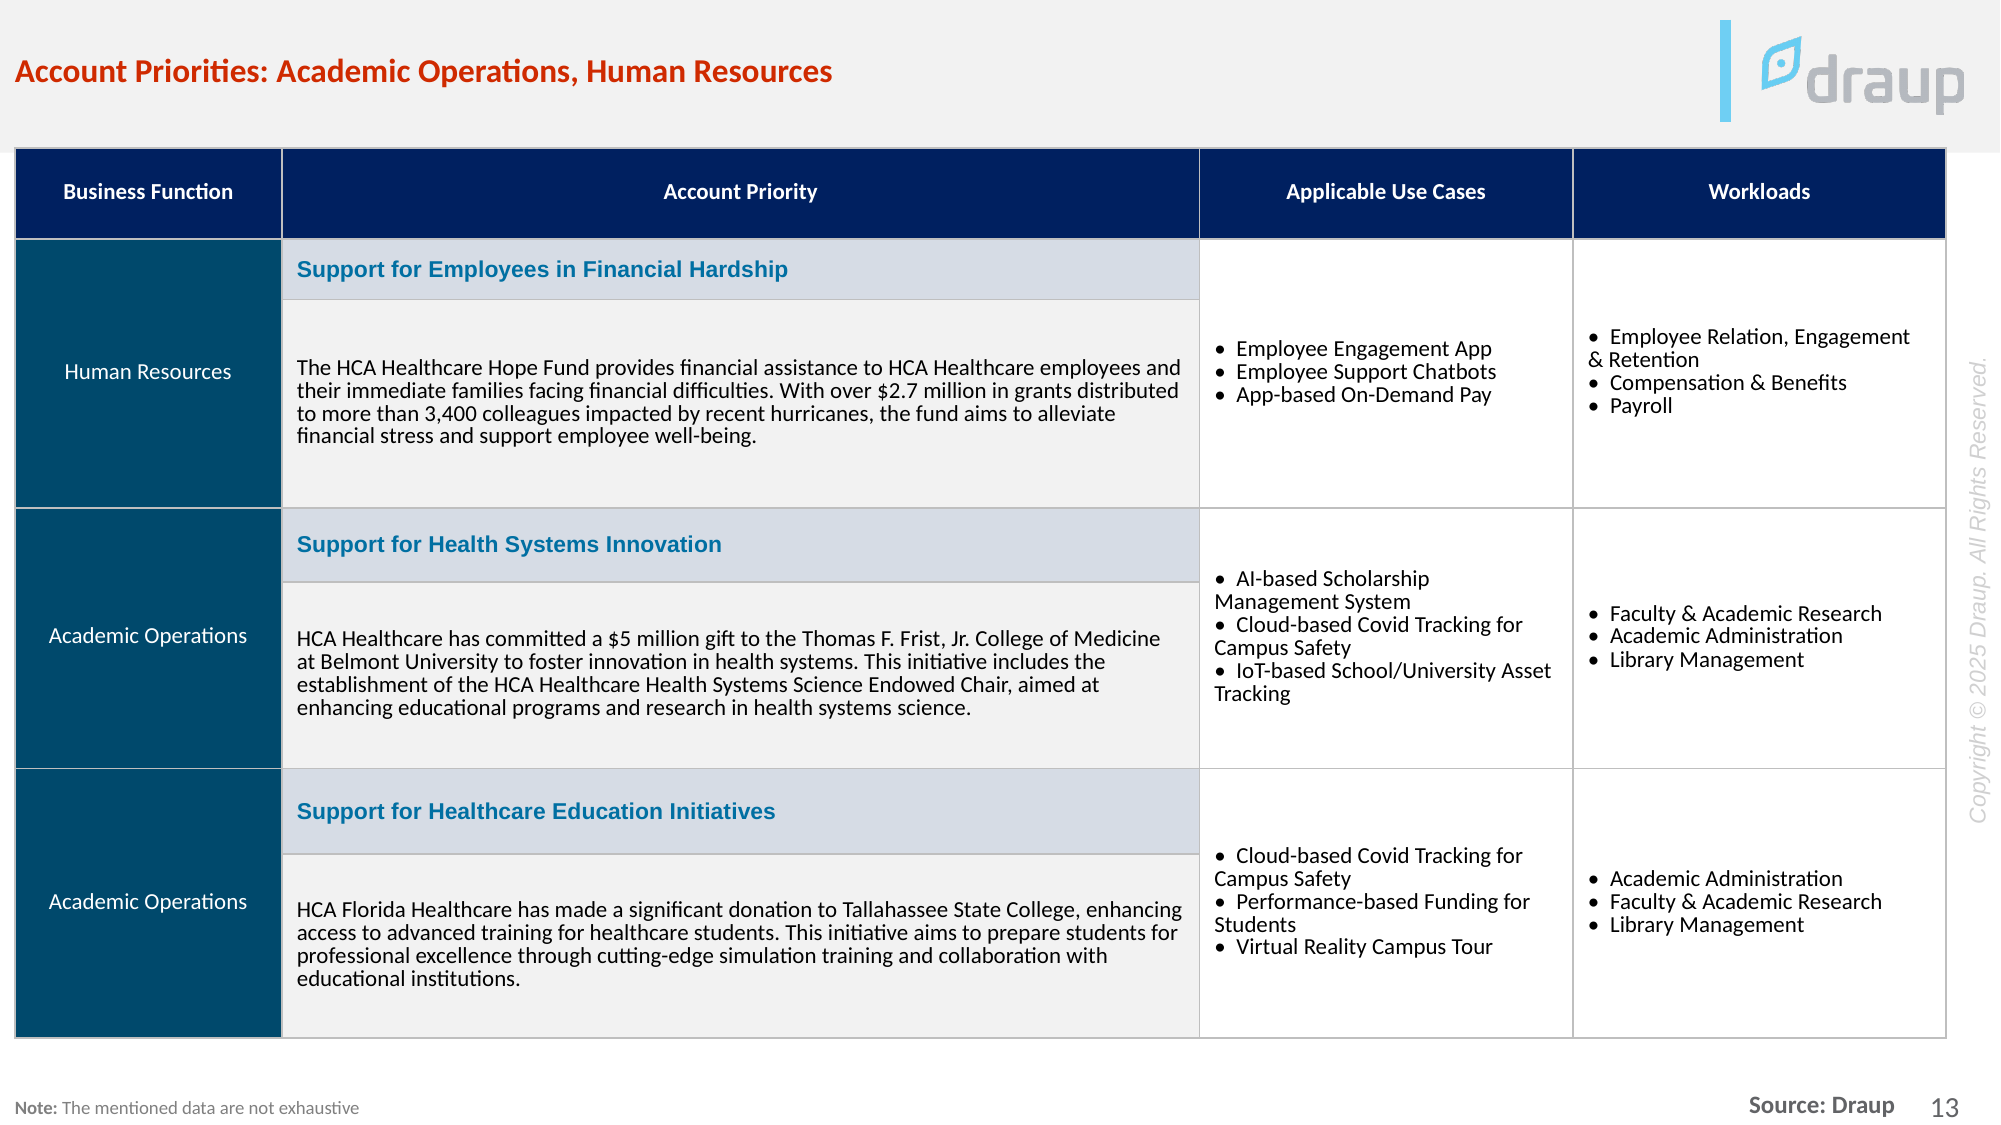

Account Priorities: Academic Operations, Human Resources
| Business Function | Account Priority | Applicable Use Cases | Workloads |
| --- | --- | --- | --- |
| Human Resources | Support for Employees in Financial Hardship | • Employee Engagement App • Employee Support Chatbots • App-based On-Demand Pay | • Employee Relation, Engagement & Retention • Compensation & Benefits • Payroll |
|  | The HCA Healthcare Hope Fund provides financial assistance to HCA Healthcare employees and their immediate families facing financial difficulties. With over $2.7 million in grants distributed to more than 3,400 colleagues impacted by recent hurricanes, the fund aims to alleviate financial stress and support employee well-being. |  |  |
| Academic Operations | Support for Health Systems Innovation | • AI-based Scholarship Management System • Cloud-based Covid Tracking for Campus Safety • IoT-based School/University Asset Tracking | • Faculty & Academic Research • Academic Administration • Library Management |
|  | HCA Healthcare has committed a $5 million gift to the Thomas F. Frist, Jr. College of Medicine at Belmont University to foster innovation in health systems. This initiative includes the establishment of the HCA Healthcare Health Systems Science Endowed Chair, aimed at enhancing educational programs and research in health systems science. |  |  |
| Academic Operations | Support for Healthcare Education Initiatives | • Cloud-based Covid Tracking for Campus Safety • Performance-based Funding for Students • Virtual Reality Campus Tour | • Academic Administration • Faculty & Academic Research • Library Management |
|  | HCA Florida Healthcare has made a significant donation to Tallahassee State College, enhancing access to advanced training for healthcare students. This initiative aims to prepare students for professional excellence through cutting-edge simulation training and collaboration with educational institutions. |  |  |
Note: The mentioned data are not exhaustive